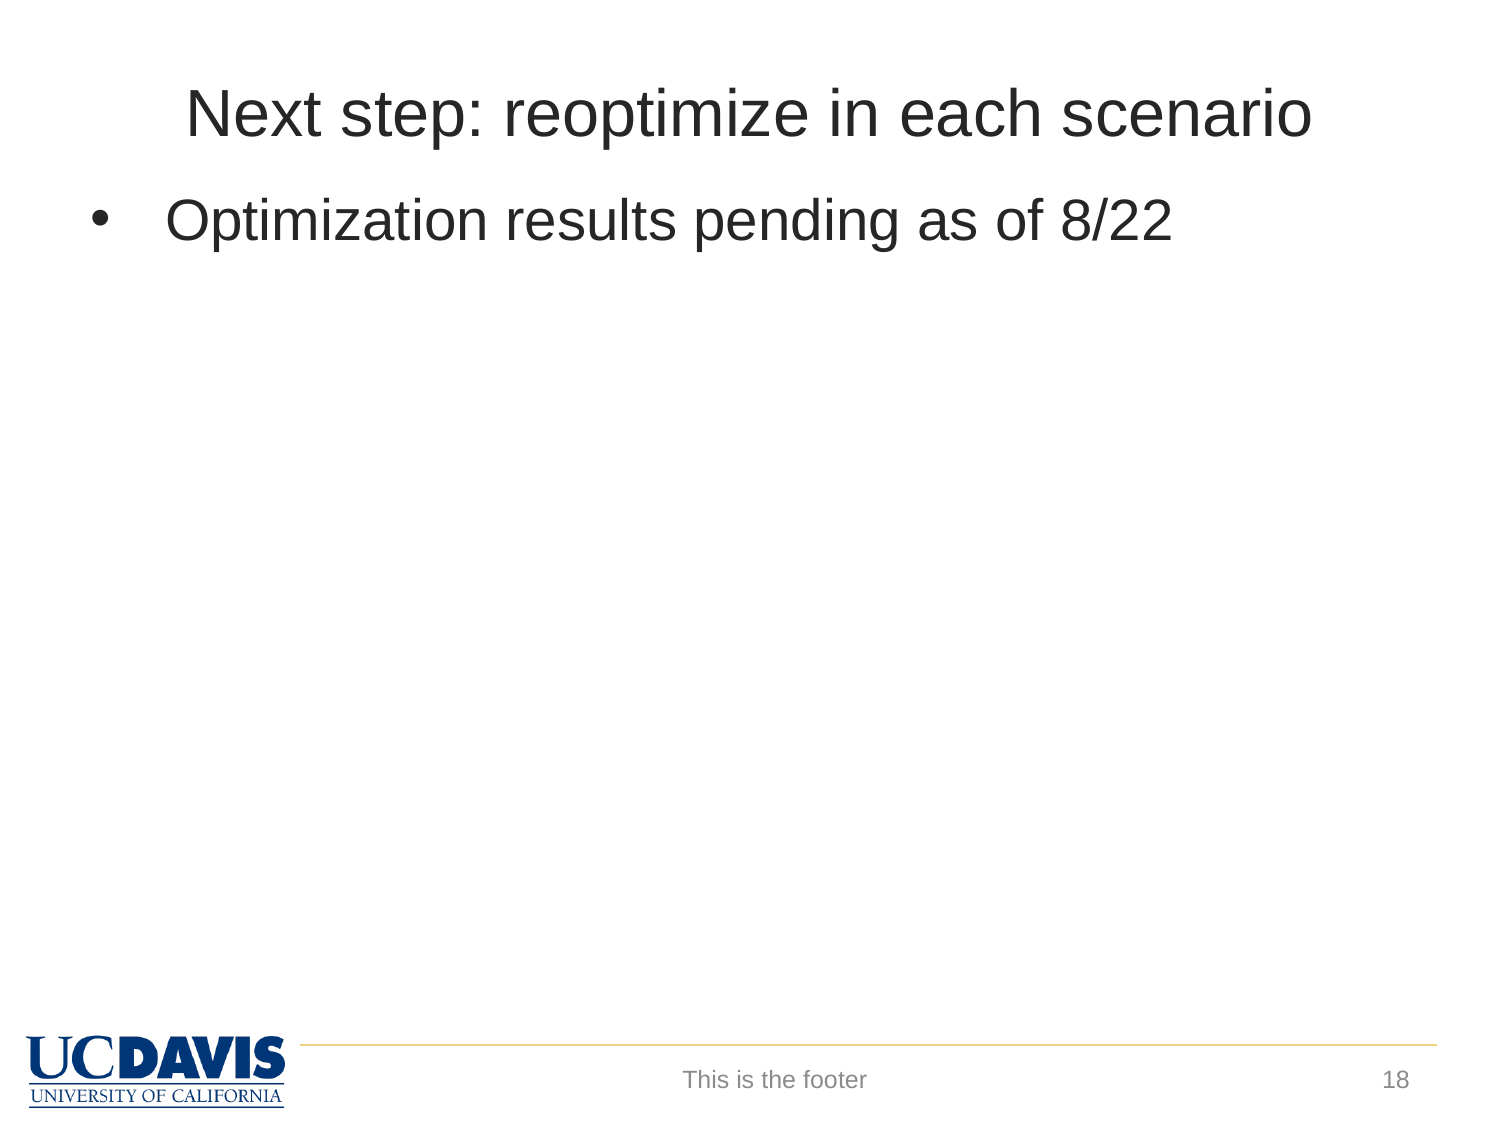

# Next step: reoptimize in each scenario
Optimization results pending as of 8/22
This is the footer
18